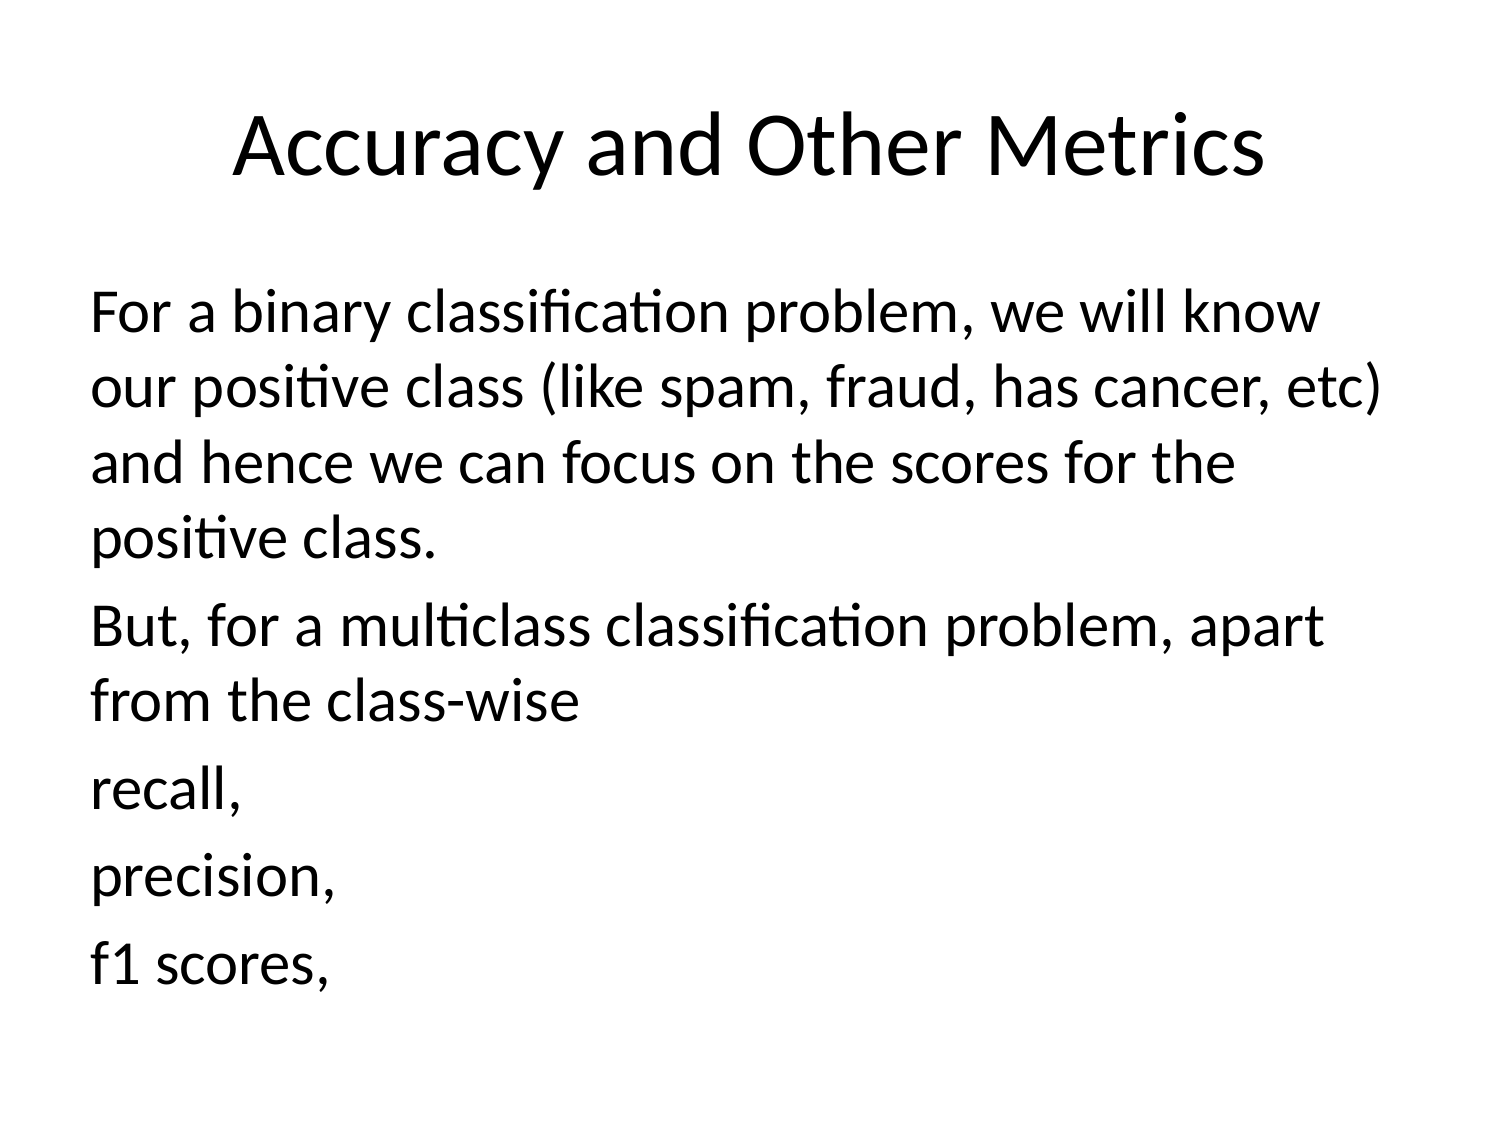

# Accuracy and Other Metrics
For a binary classification problem, we will know our positive class (like spam, fraud, has cancer, etc) and hence we can focus on the scores for the positive class.
But, for a multiclass classification problem, apart from the class-wise
recall,
precision,
f1 scores,